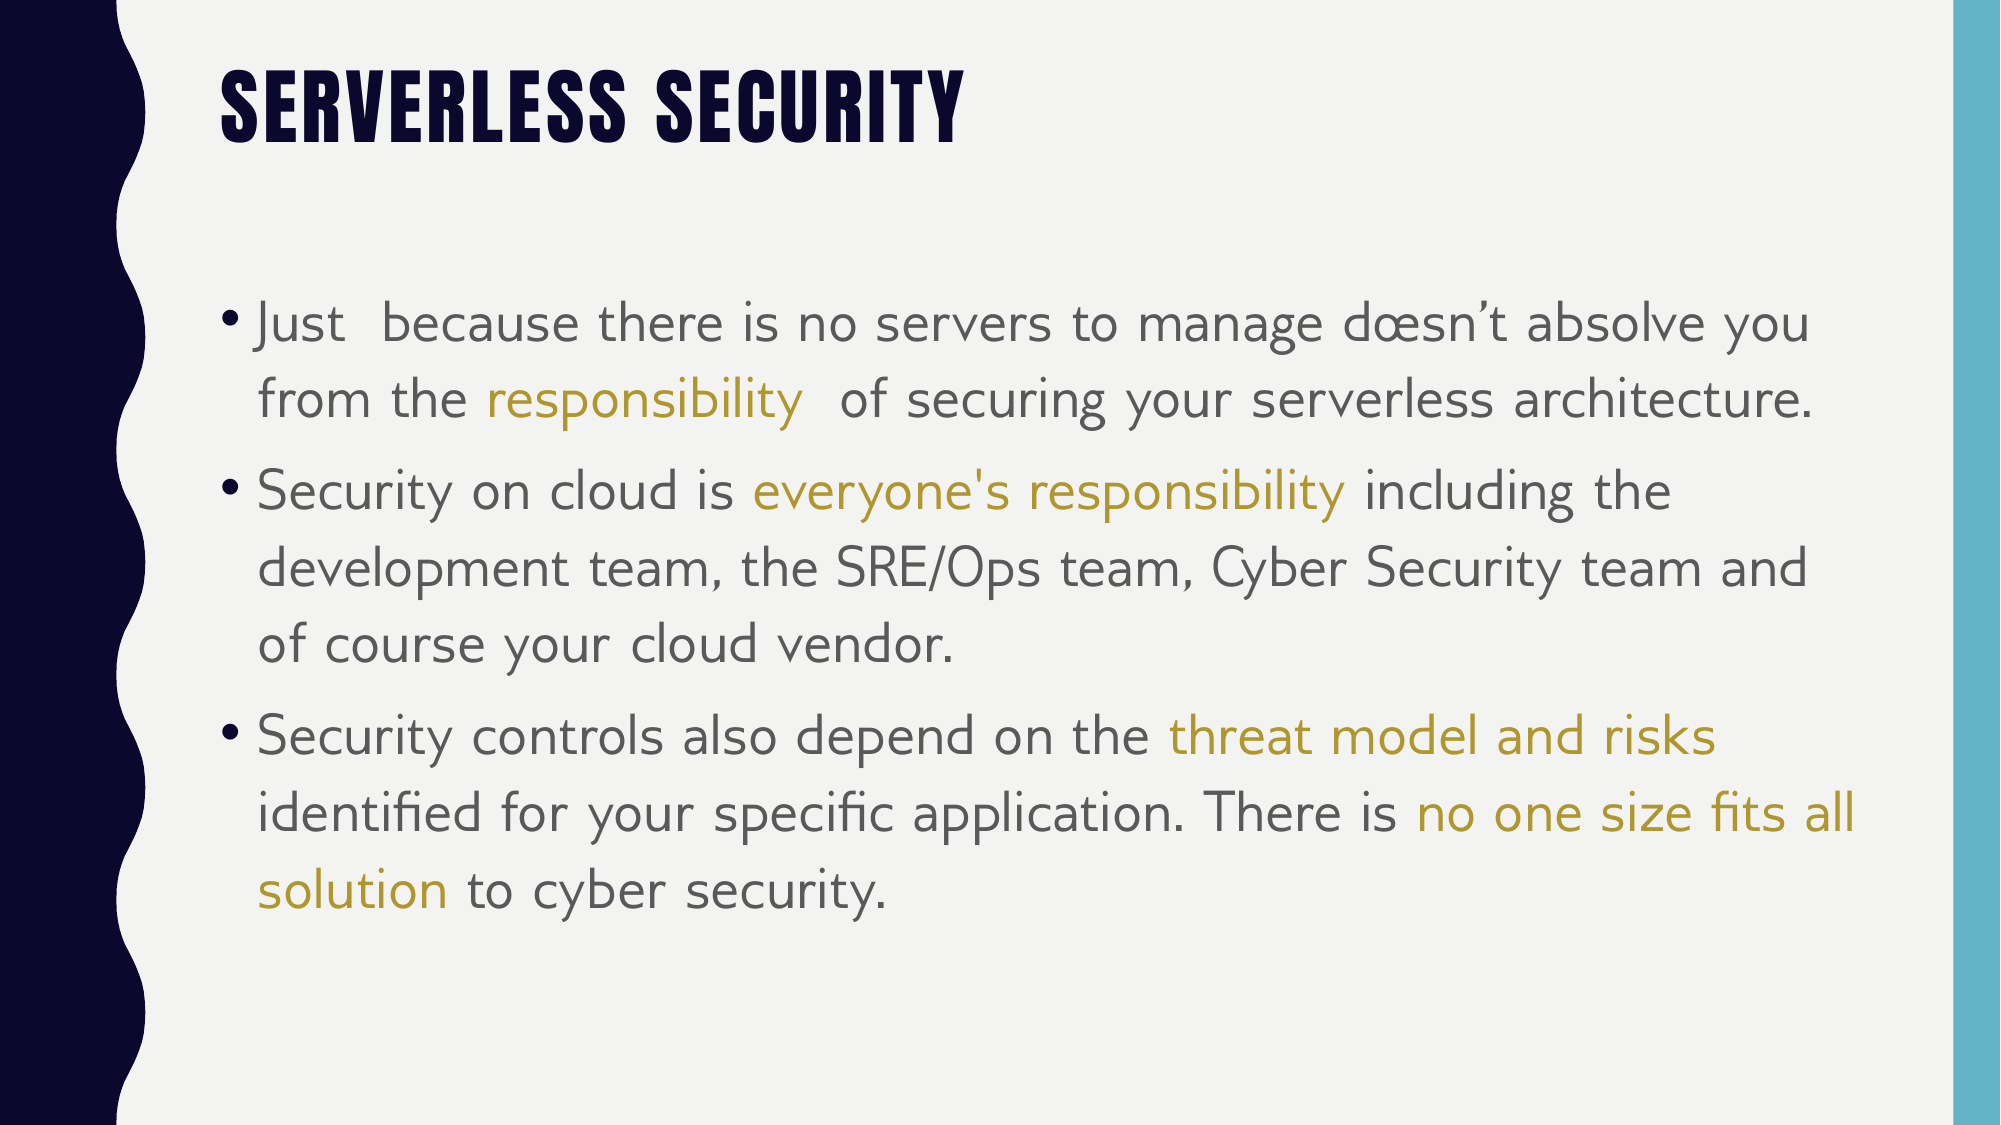

# Serverless Security
Just  because there is no servers to manage doesn’t absolve you from the responsibility  of securing your serverless architecture.
Security on cloud is everyone's responsibility including the development team, the SRE/Ops team, Cyber Security team and of course your cloud vendor.
Security controls also depend on the threat model and risks identified for your specific application. There is no one size fits all solution to cyber security.